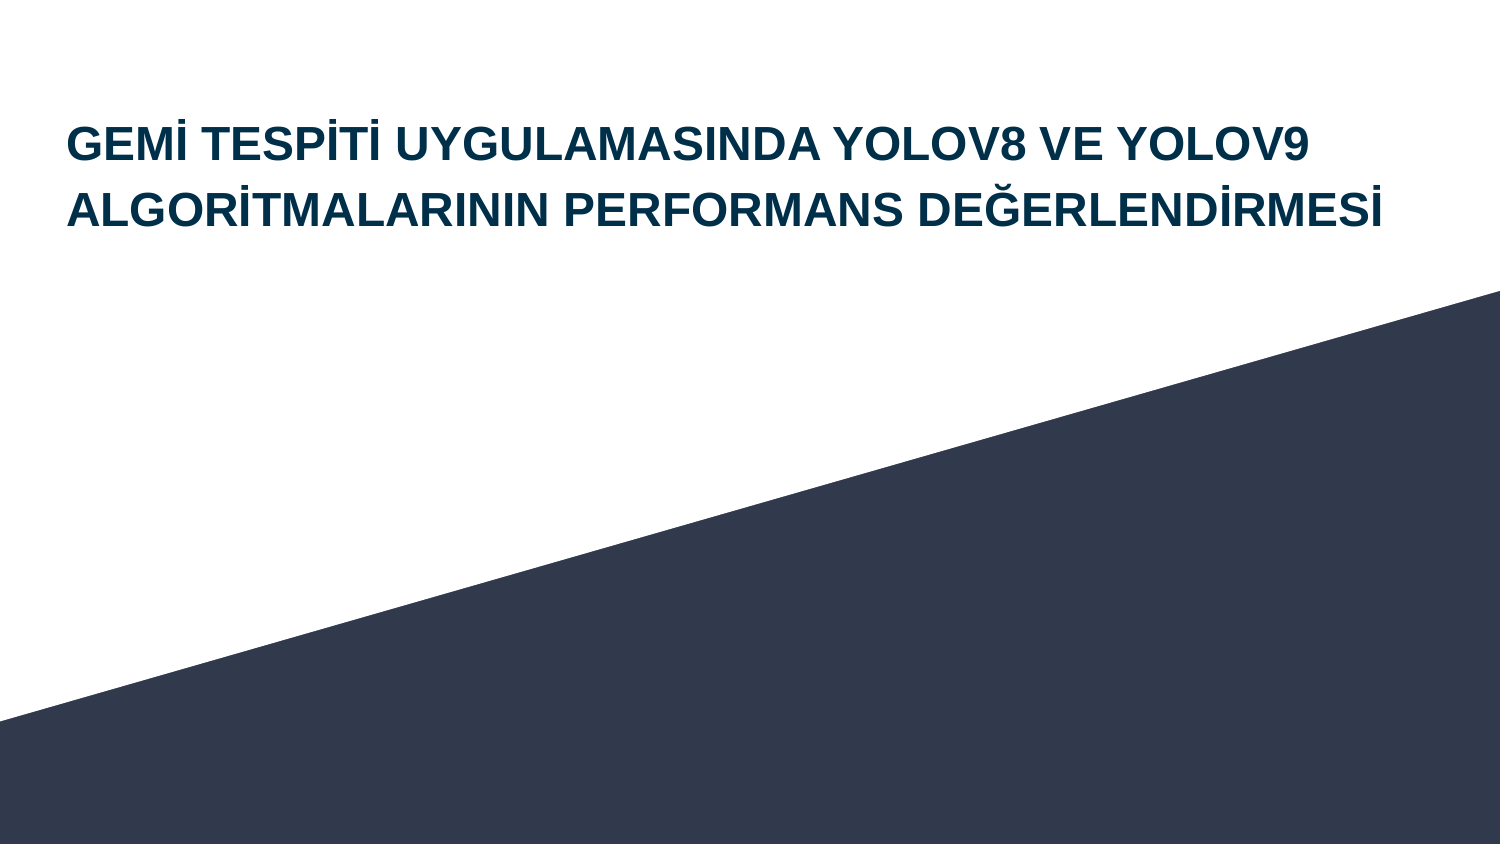

# GEMİ TESPİTİ UYGULAMASINDA YOLOV8 VE YOLOV9 ALGORİTMALARININ PERFORMANS DEĞERLENDİRMESİ